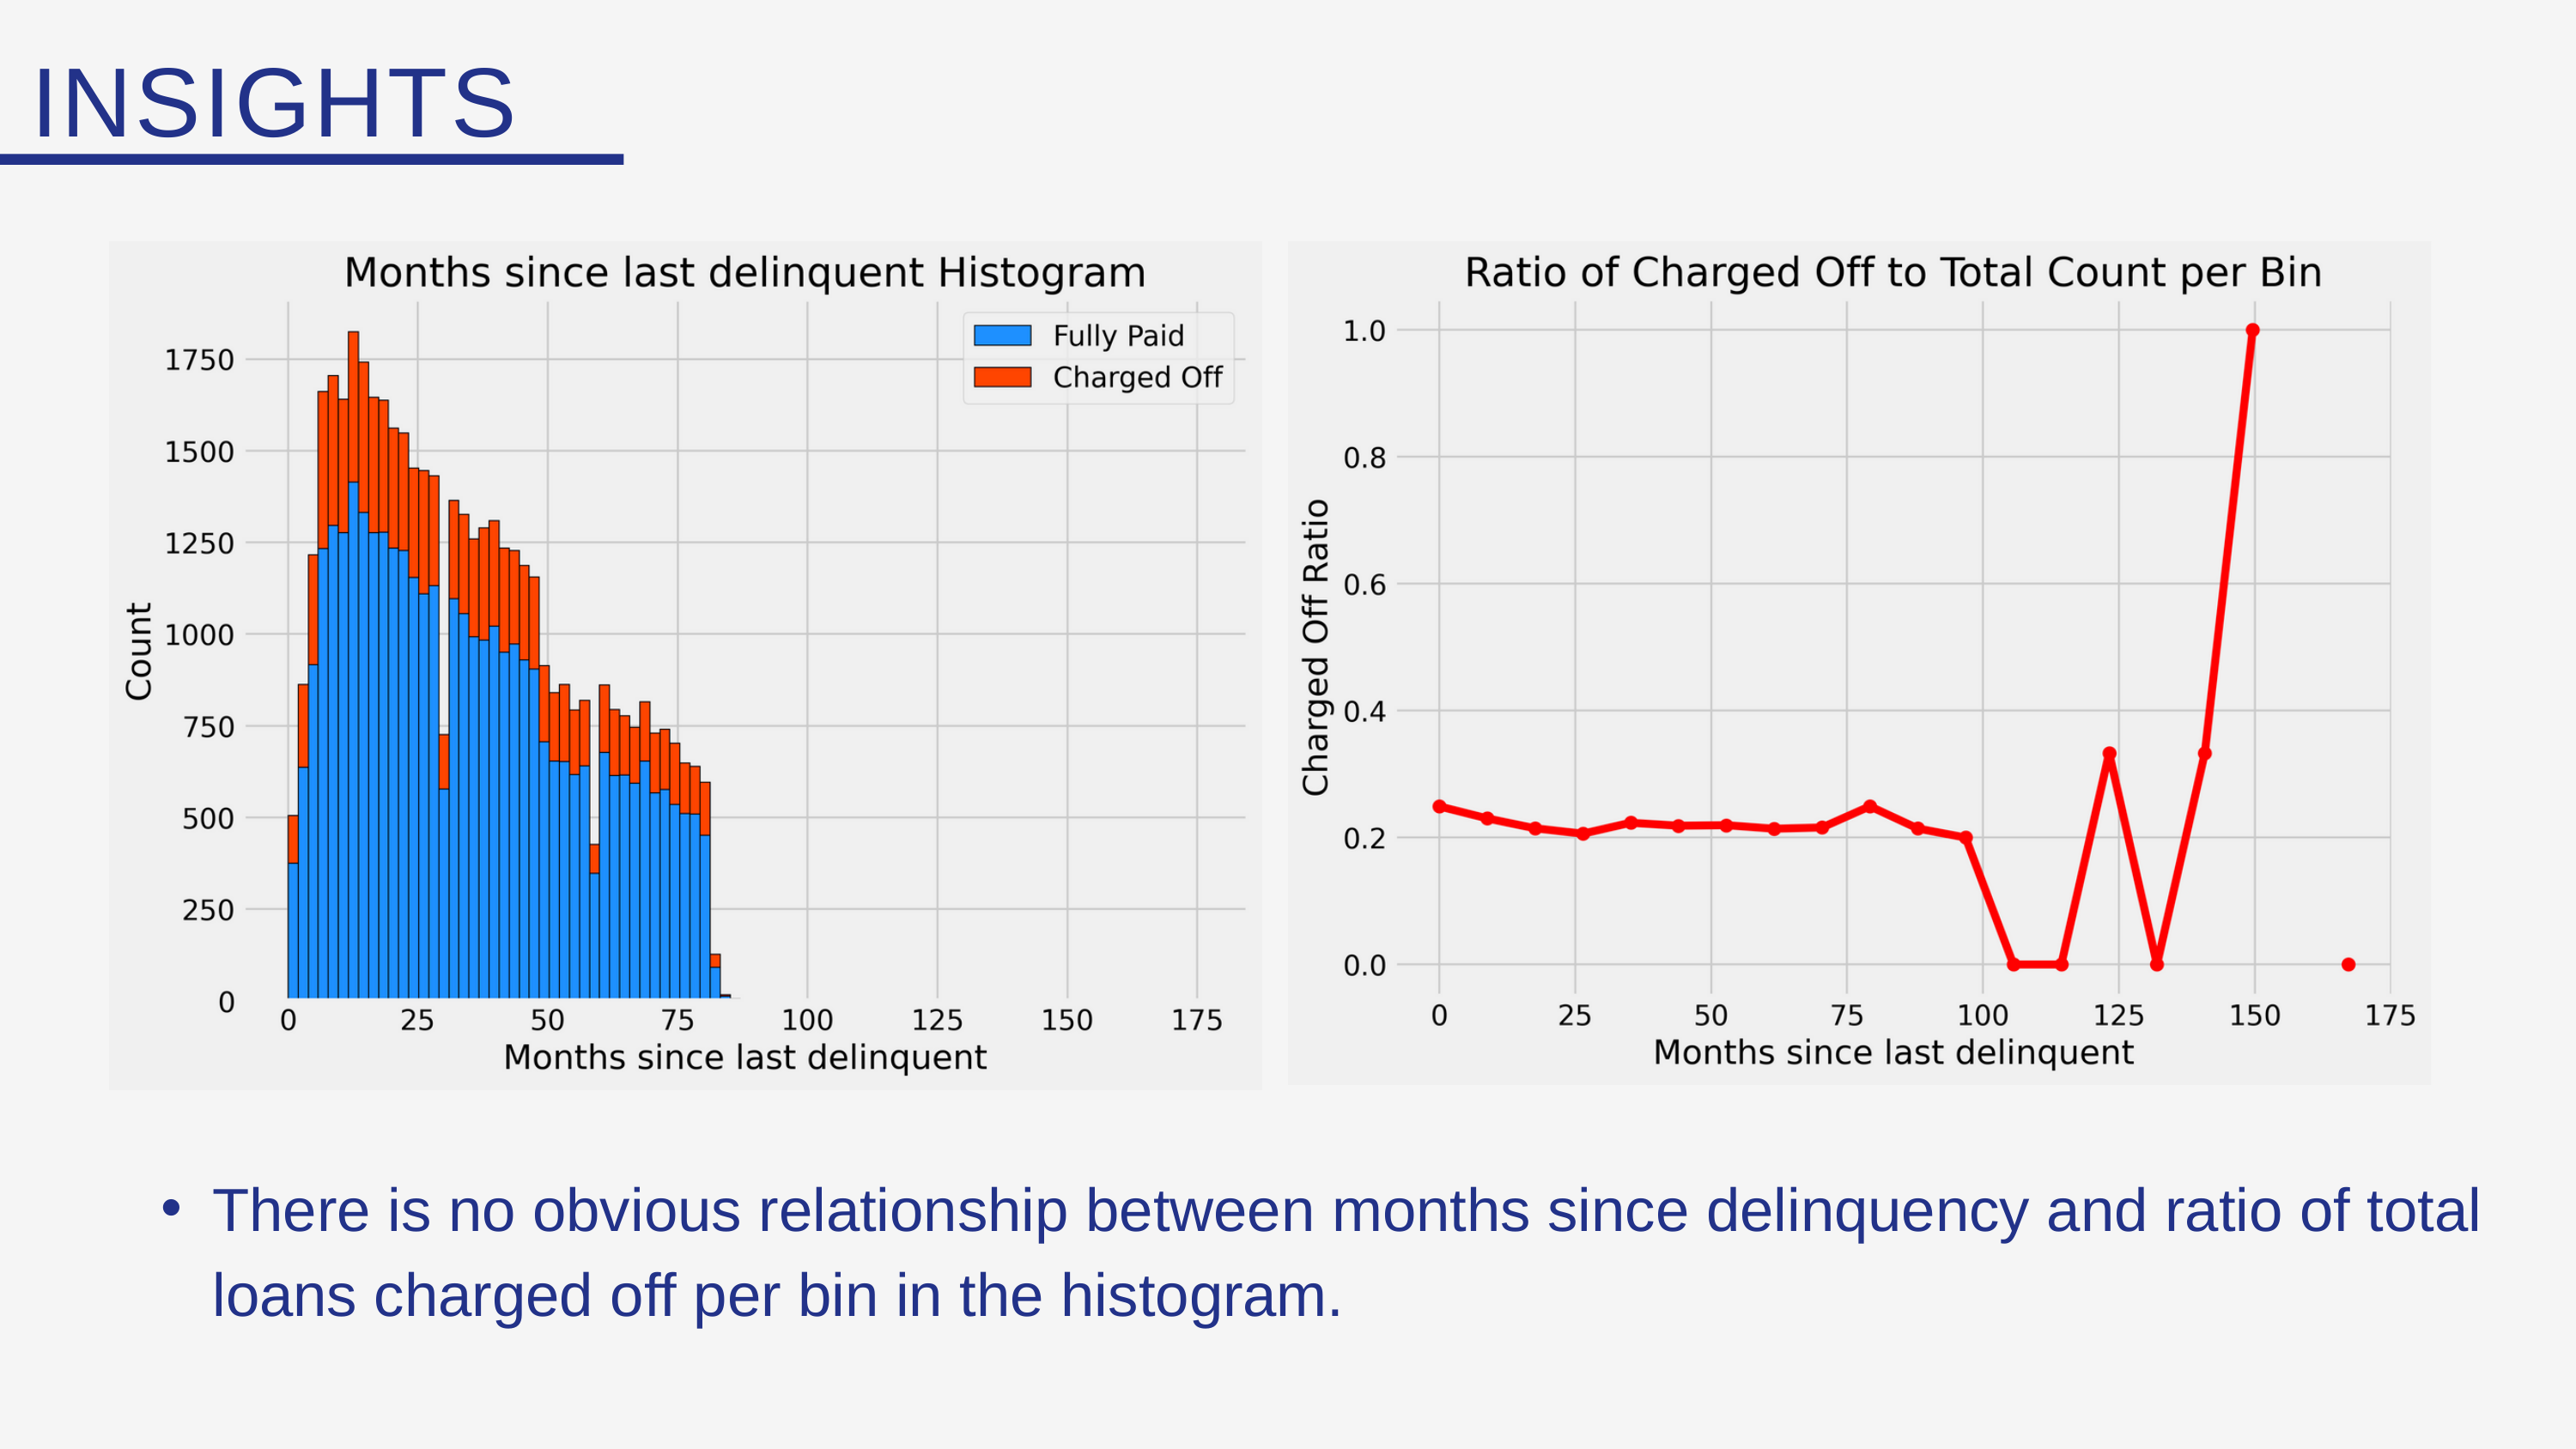

INSIGHTS

There is no obvious relationship between months since delinquency and ratio of total loans charged off per bin in the histogram.